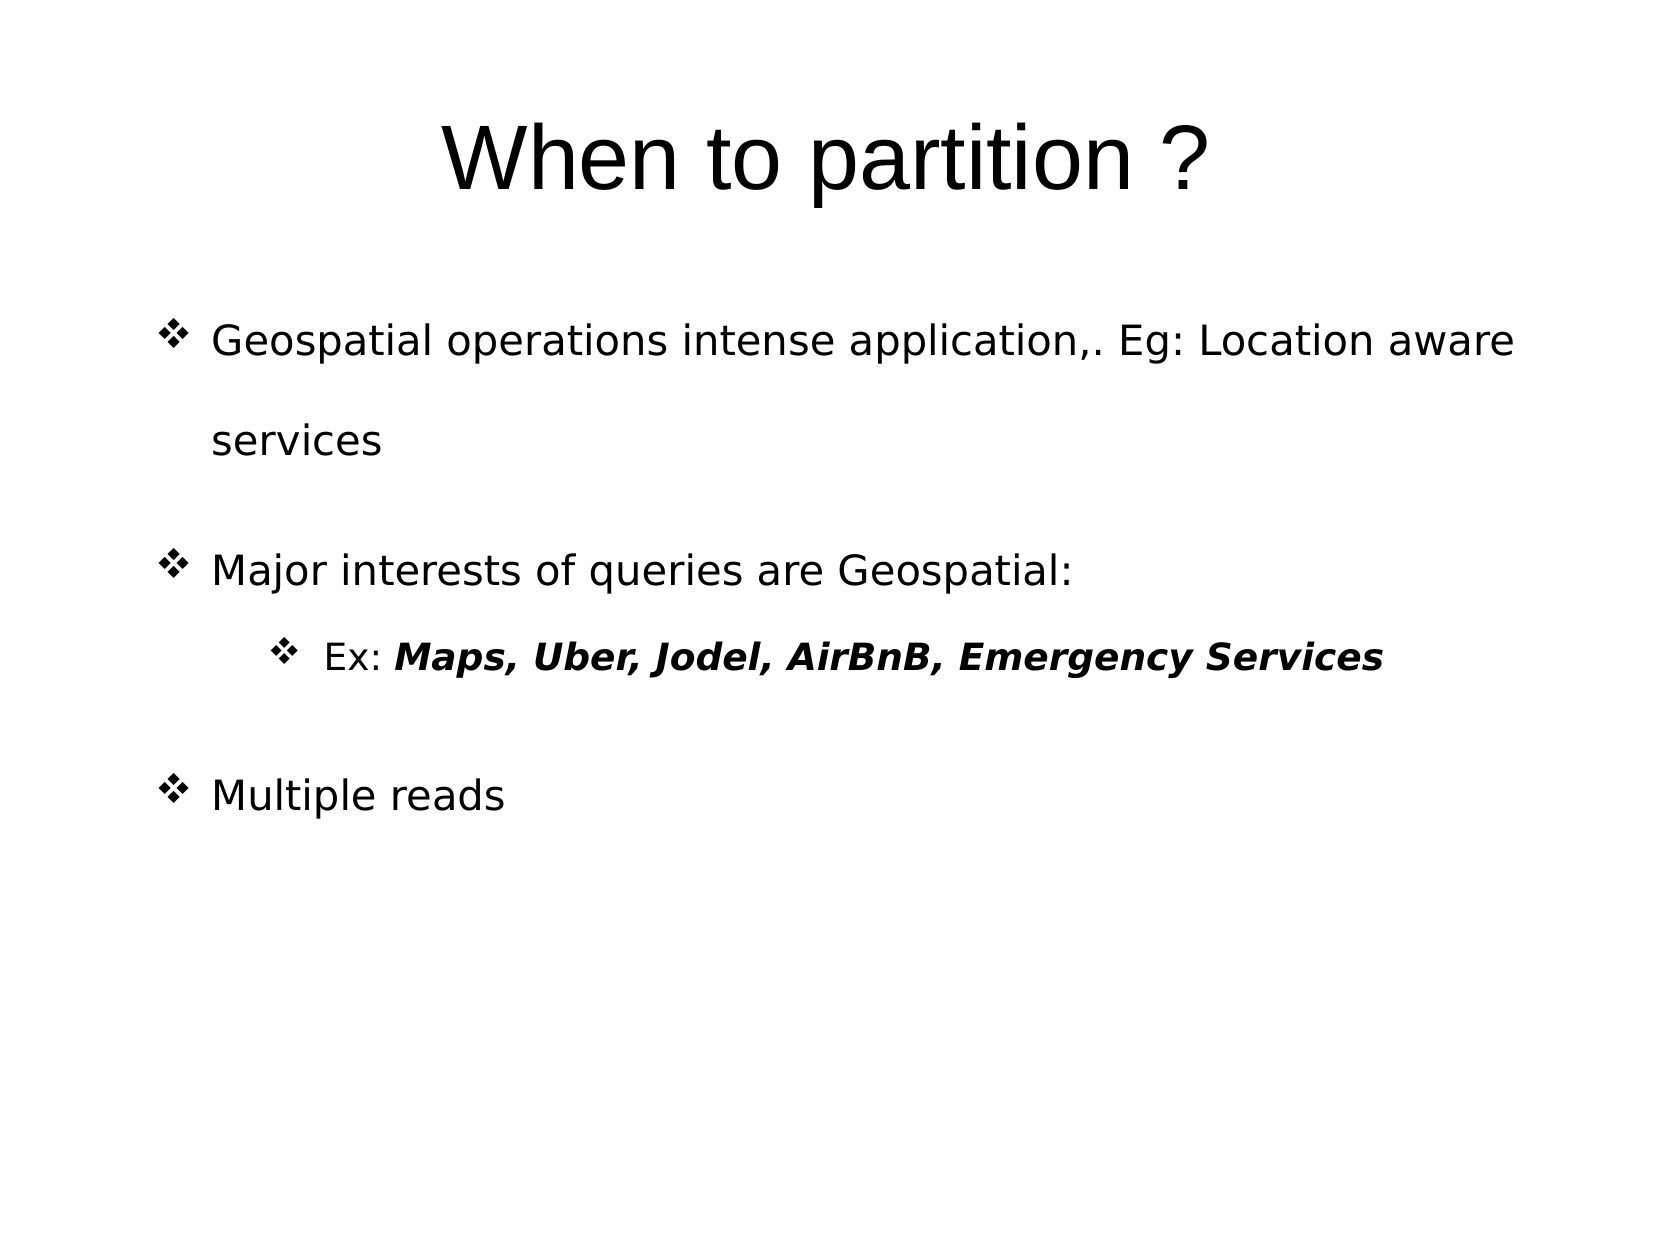

When to partition ?
Geospatial operations intense application,. Eg: Location aware services
Major interests of queries are Geospatial:
Ex: Maps, Uber, Jodel, AirBnB, Emergency Services

Multiple reads